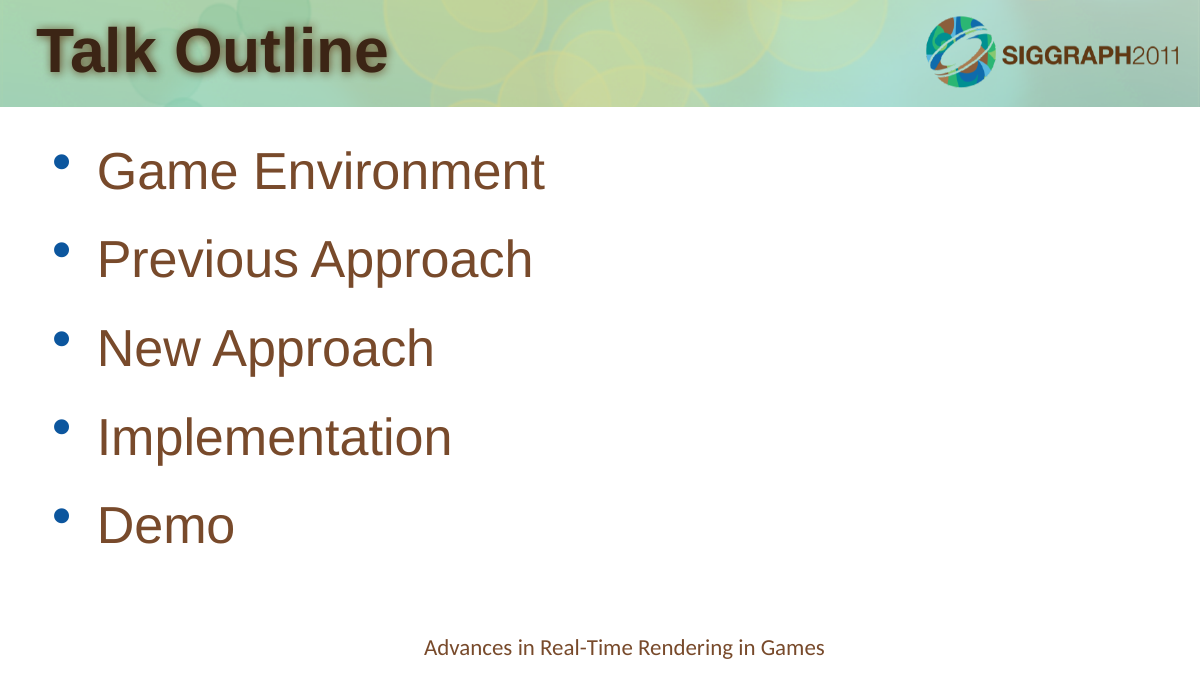

# Talk Outline
Game Environment
Previous Approach
New Approach
Implementation
Demo